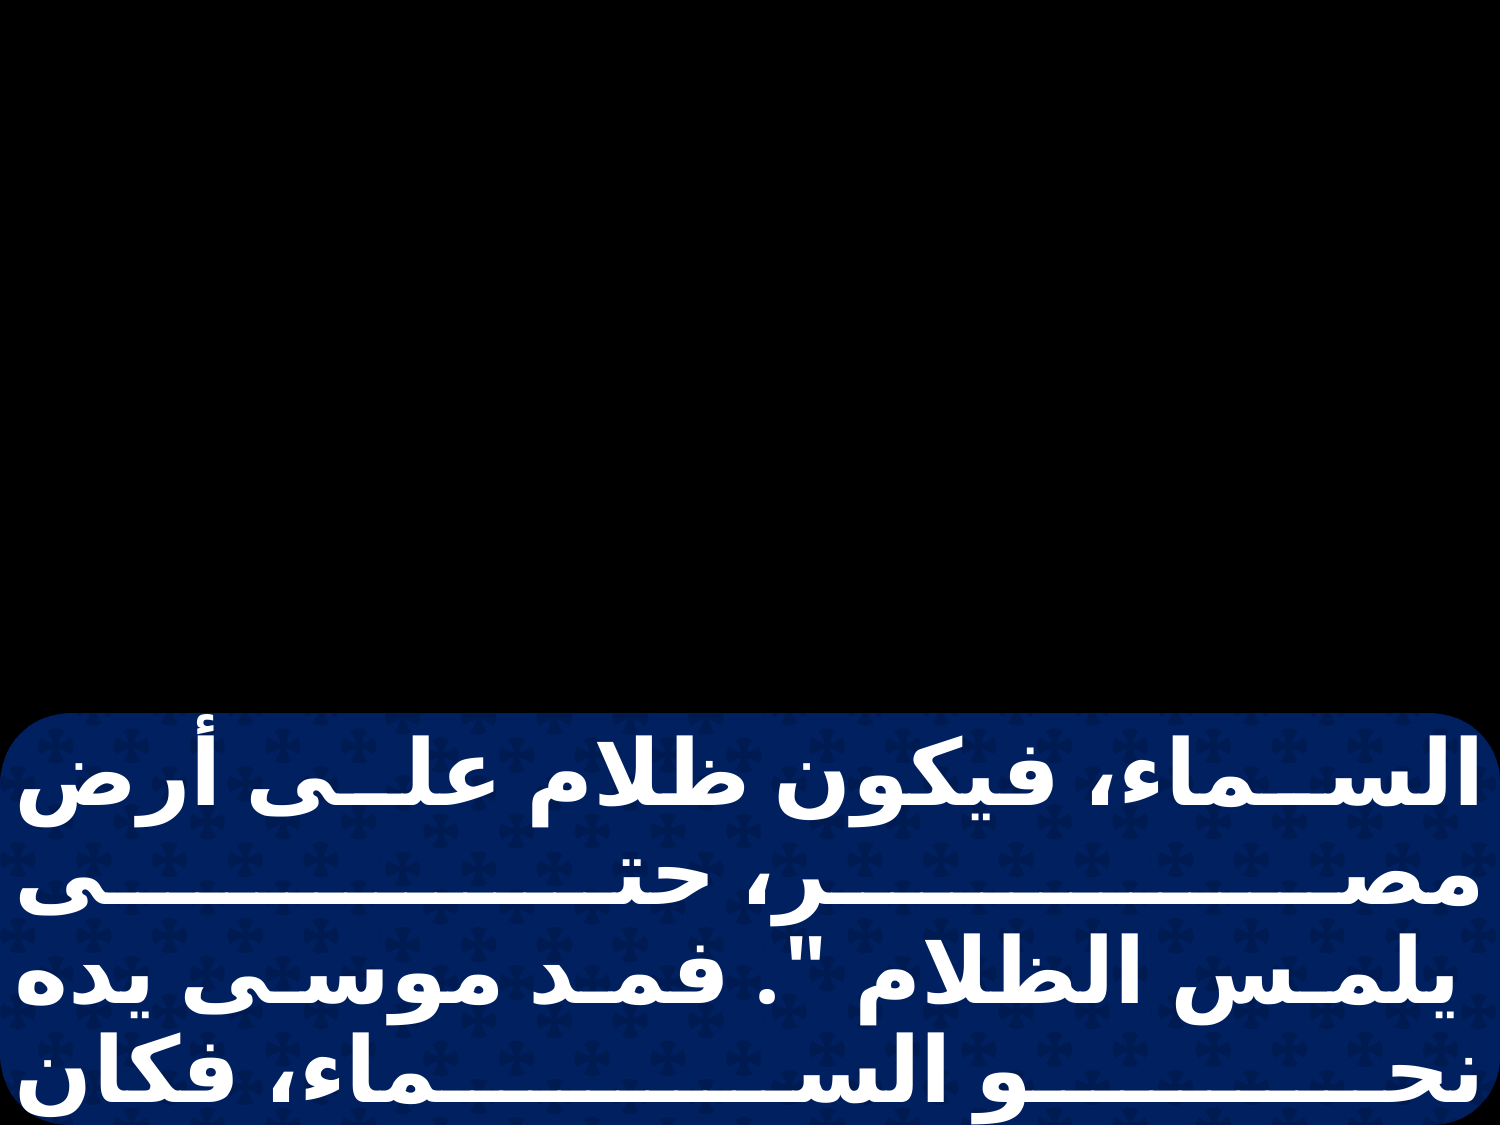

السماء، فيكون ظلام على أرض مصر، حتى
 يلمس الظلام ". فمد موسى يده نحو السماء، فكان